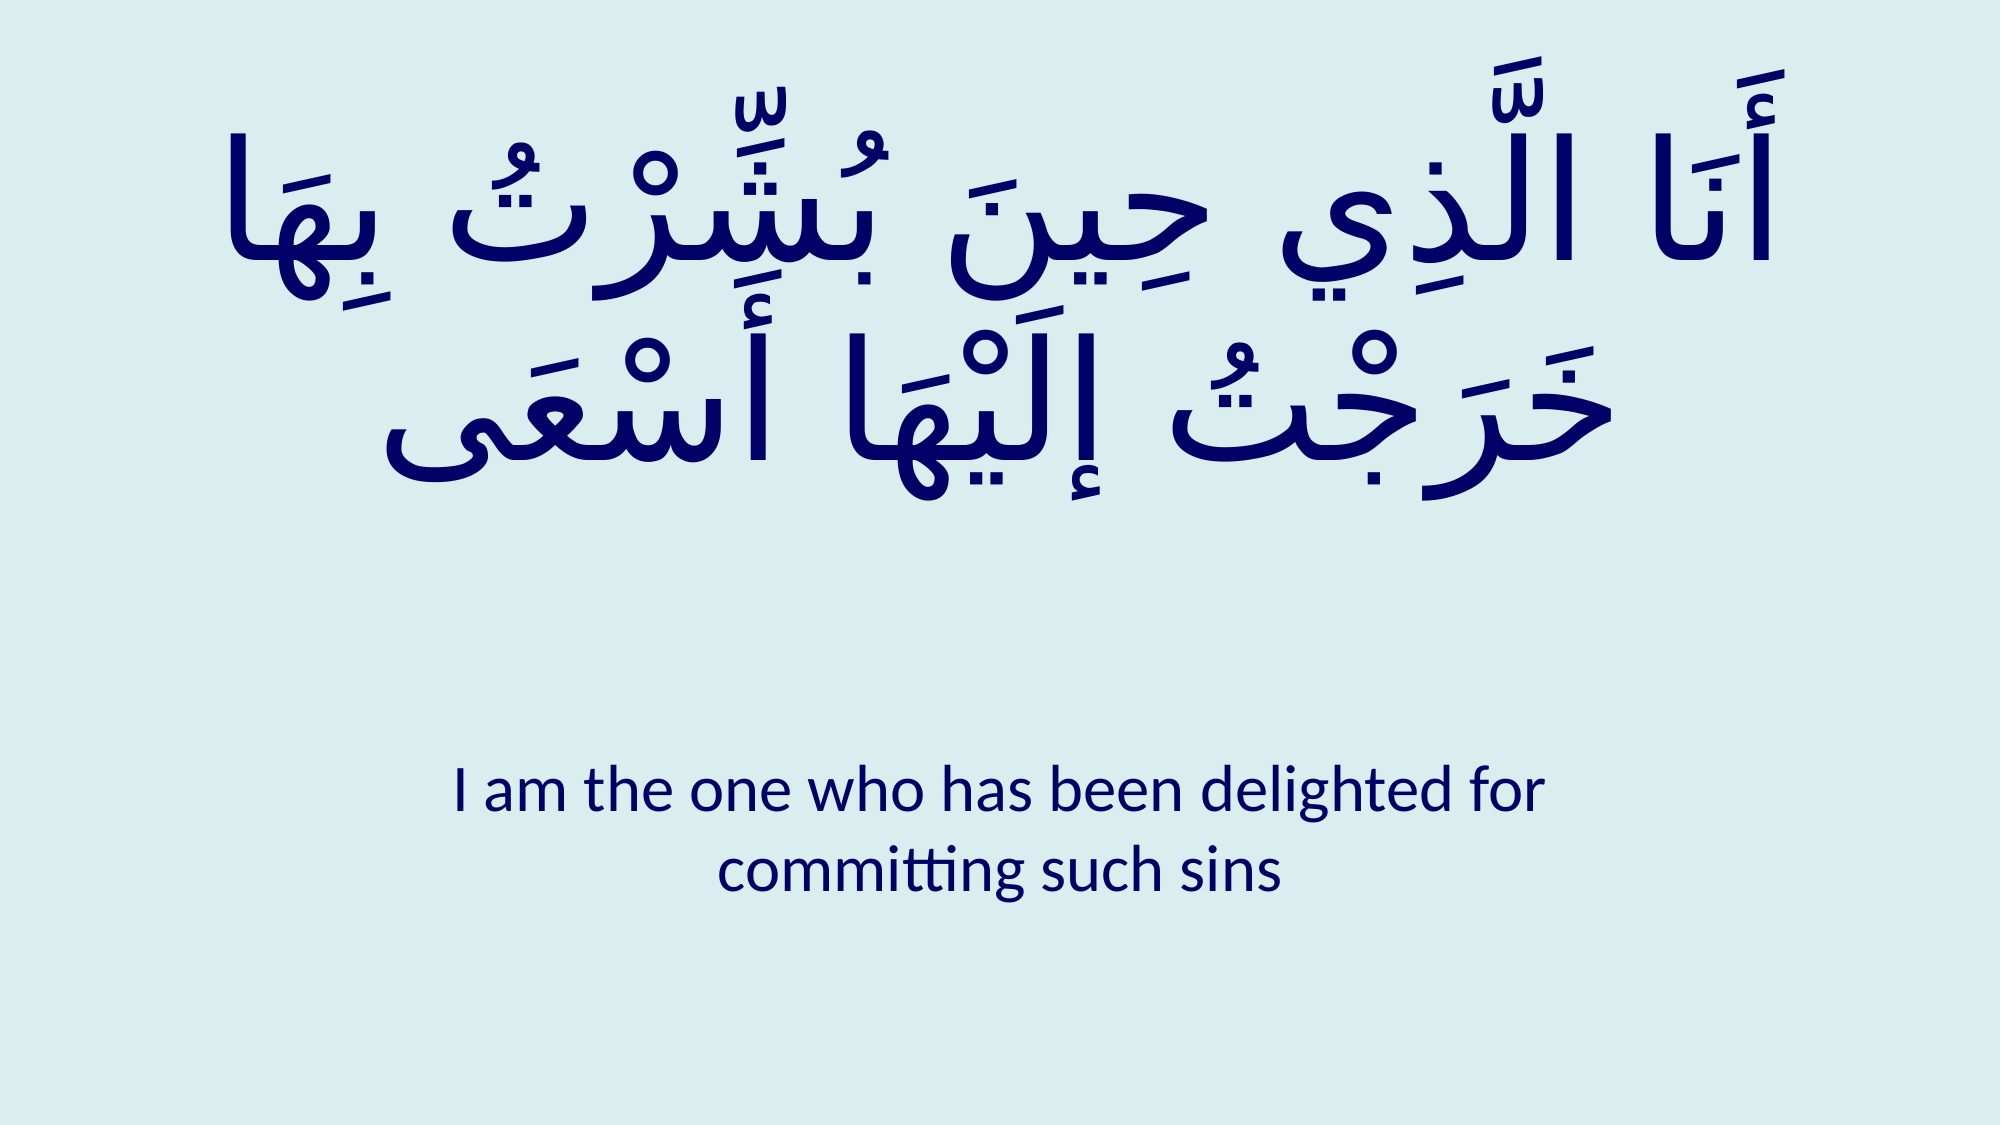

# أَنَا الَّذِي حِينَ بُشِّرْتُ بِهَا خَرَجْتُ إلَيْهَا أَسْعَى
I am the one who has been delighted for committing such sins